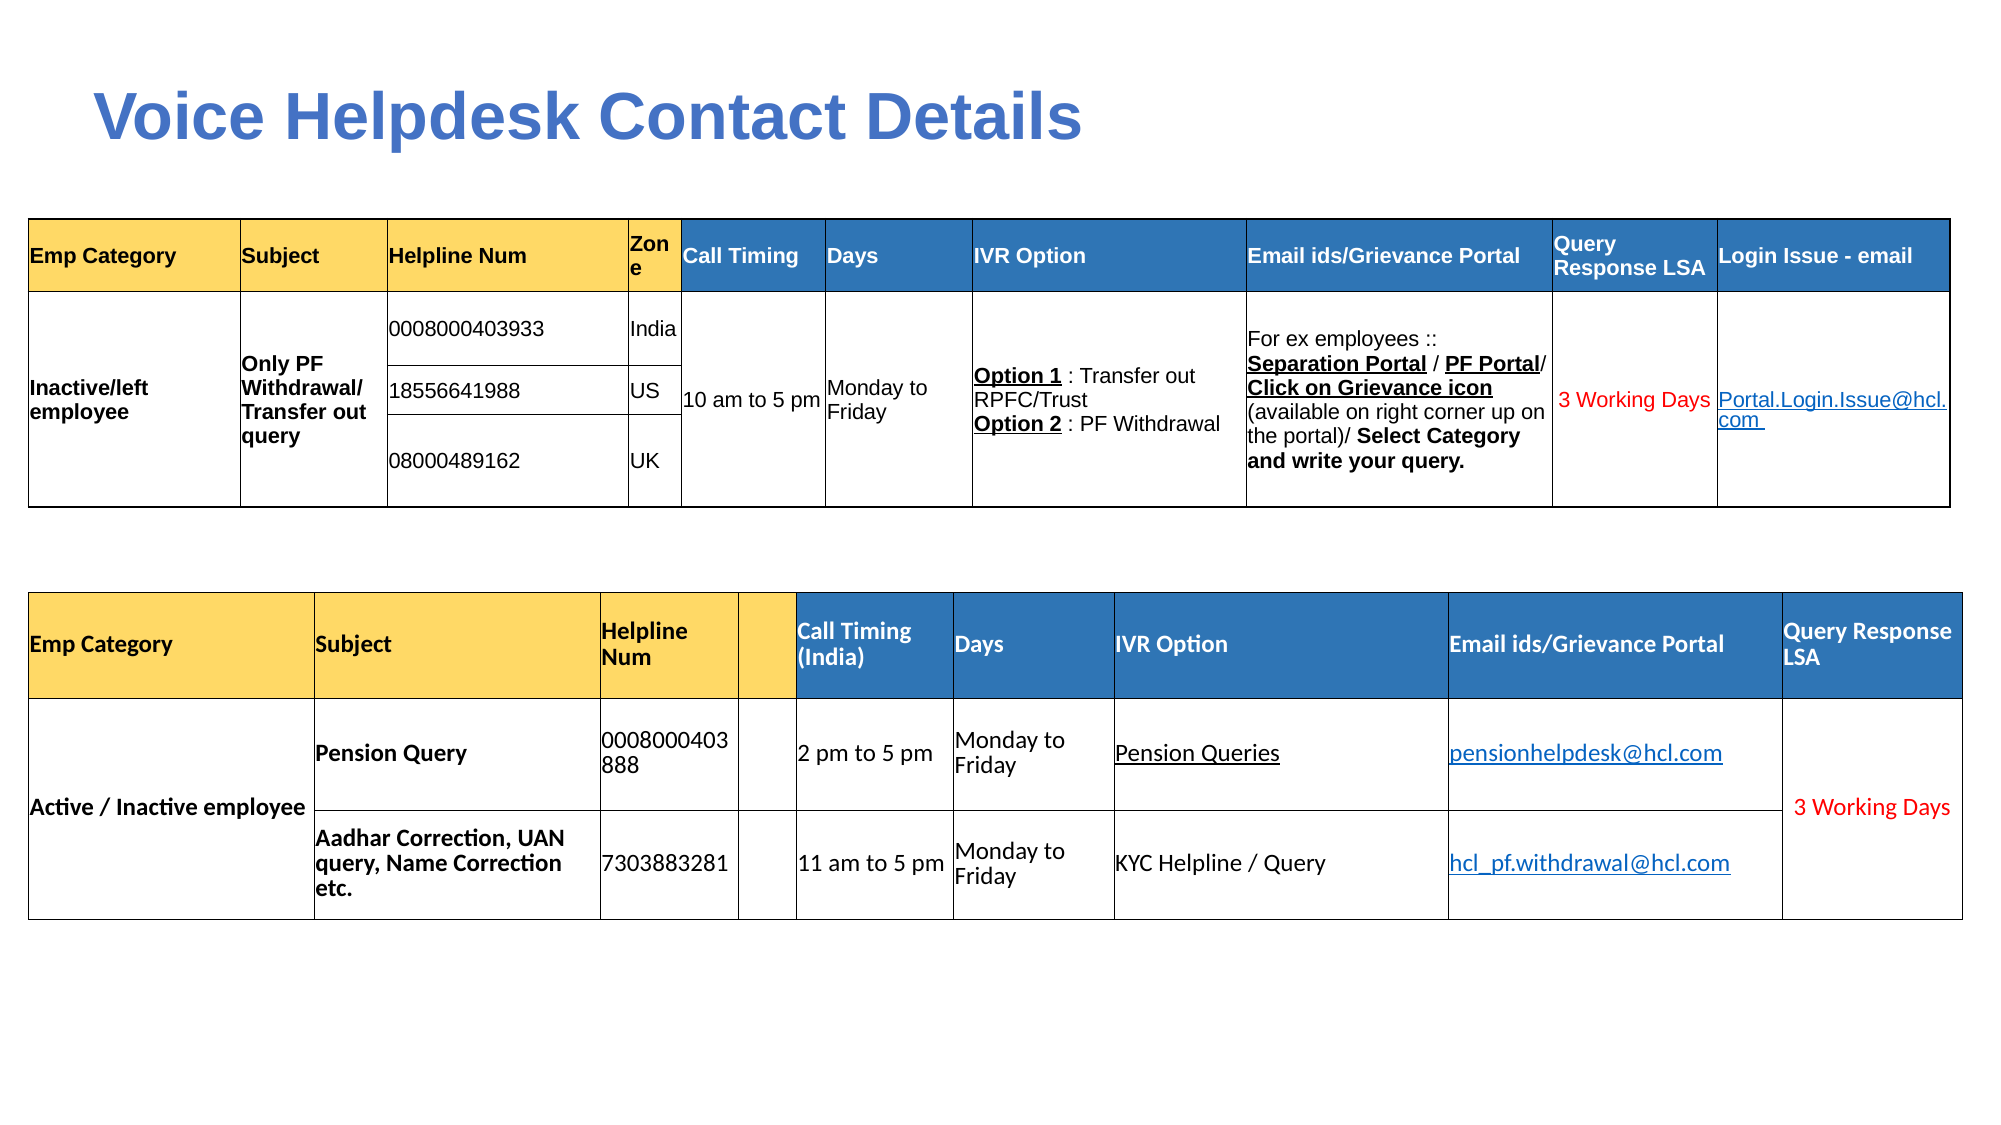

Voice Helpdesk Contact Details
| Emp Category | Subject | Helpline Num | Zone | Call Timing | Days | IVR Option | Email ids/Grievance Portal | Query Response LSA | Login Issue - email |
| --- | --- | --- | --- | --- | --- | --- | --- | --- | --- |
| Inactive/left employee | Only PF Withdrawal/ Transfer out query | 0008000403933 | India | 10 am to 5 pm | Monday to Friday | Option 1 : Transfer out RPFC/Trust Option 2 : PF Withdrawal | For ex employees :: Separation Portal / PF Portal/ Click on Grievance icon (available on right corner up on the portal)/ Select Category and write your query. | 3 Working Days | Portal.Login.Issue@hcl.com |
|  |  | 18556641988 | US |  |  |  |  |  |  |
|  |  | 08000489162 | UK |  |  |  |  |  |  |
| Emp Category | Subject | Helpline Num |  | Call Timing (India) | Days | IVR Option | Email ids/Grievance Portal | Query Response LSA |
| --- | --- | --- | --- | --- | --- | --- | --- | --- |
| Active / Inactive employee | Pension Query | 0008000403888 |  | 2 pm to 5 pm | Monday to Friday | Pension Queries | pensionhelpdesk@hcl.com | 3 Working Days |
|  | Aadhar Correction, UAN query, Name Correction etc. | 7303883281 |  | 11 am to 5 pm | Monday to Friday | KYC Helpline / Query | hcl\_pf.withdrawal@hcl.com |  |